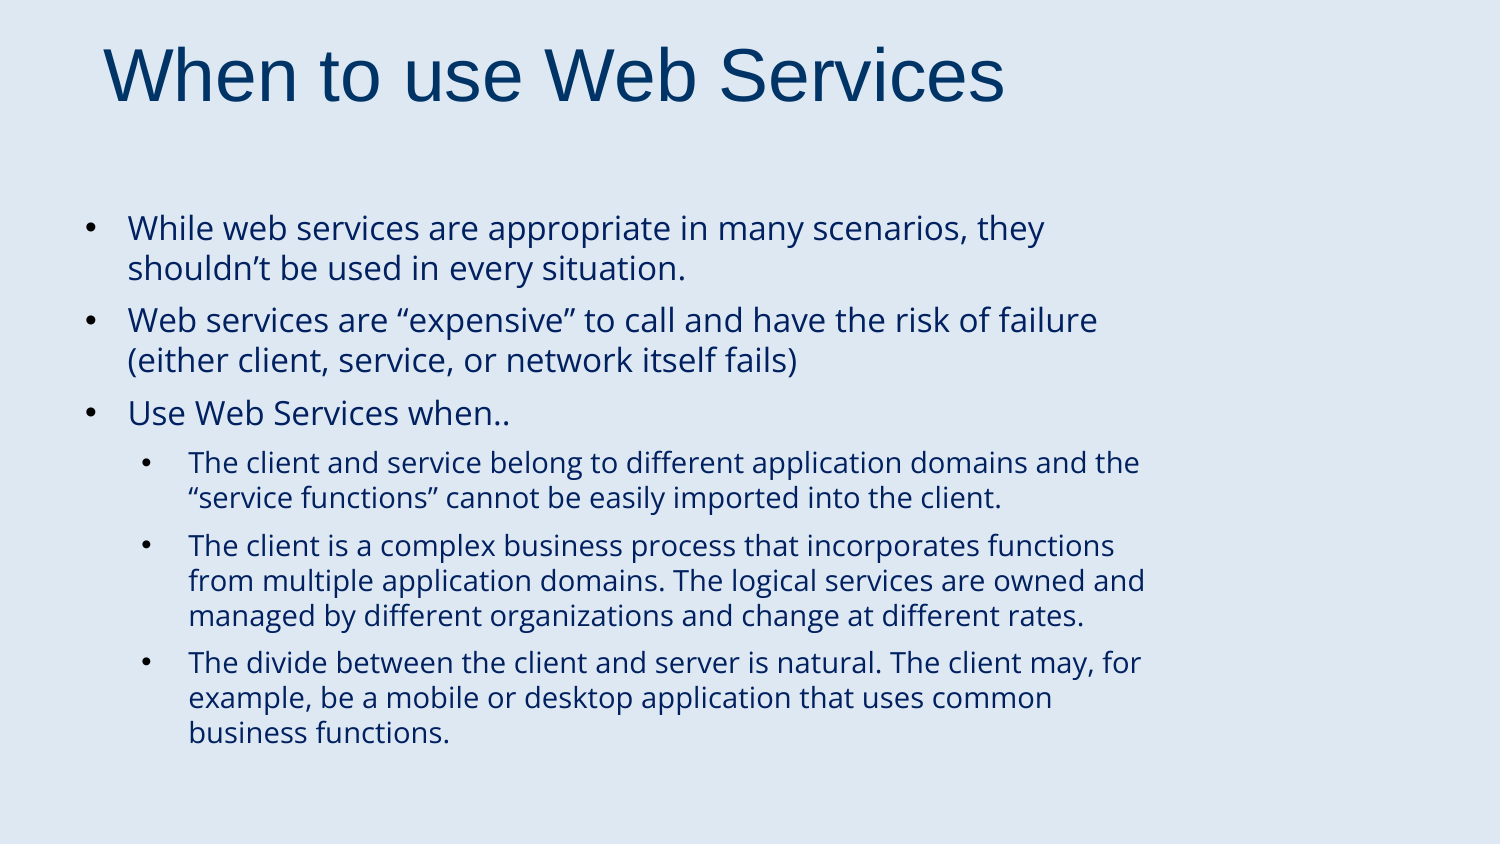

# When to use Web Services
While web services are appropriate in many scenarios, they shouldn’t be used in every situation.
Web services are “expensive” to call and have the risk of failure (either client, service, or network itself fails)
Use Web Services when..
The client and service belong to different application domains and the “service functions” cannot be easily imported into the client.
The client is a complex business process that incorporates functions from multiple application domains. The logical services are owned and managed by different organizations and change at different rates.
The divide between the client and server is natural. The client may, for example, be a mobile or desktop application that uses common business functions.